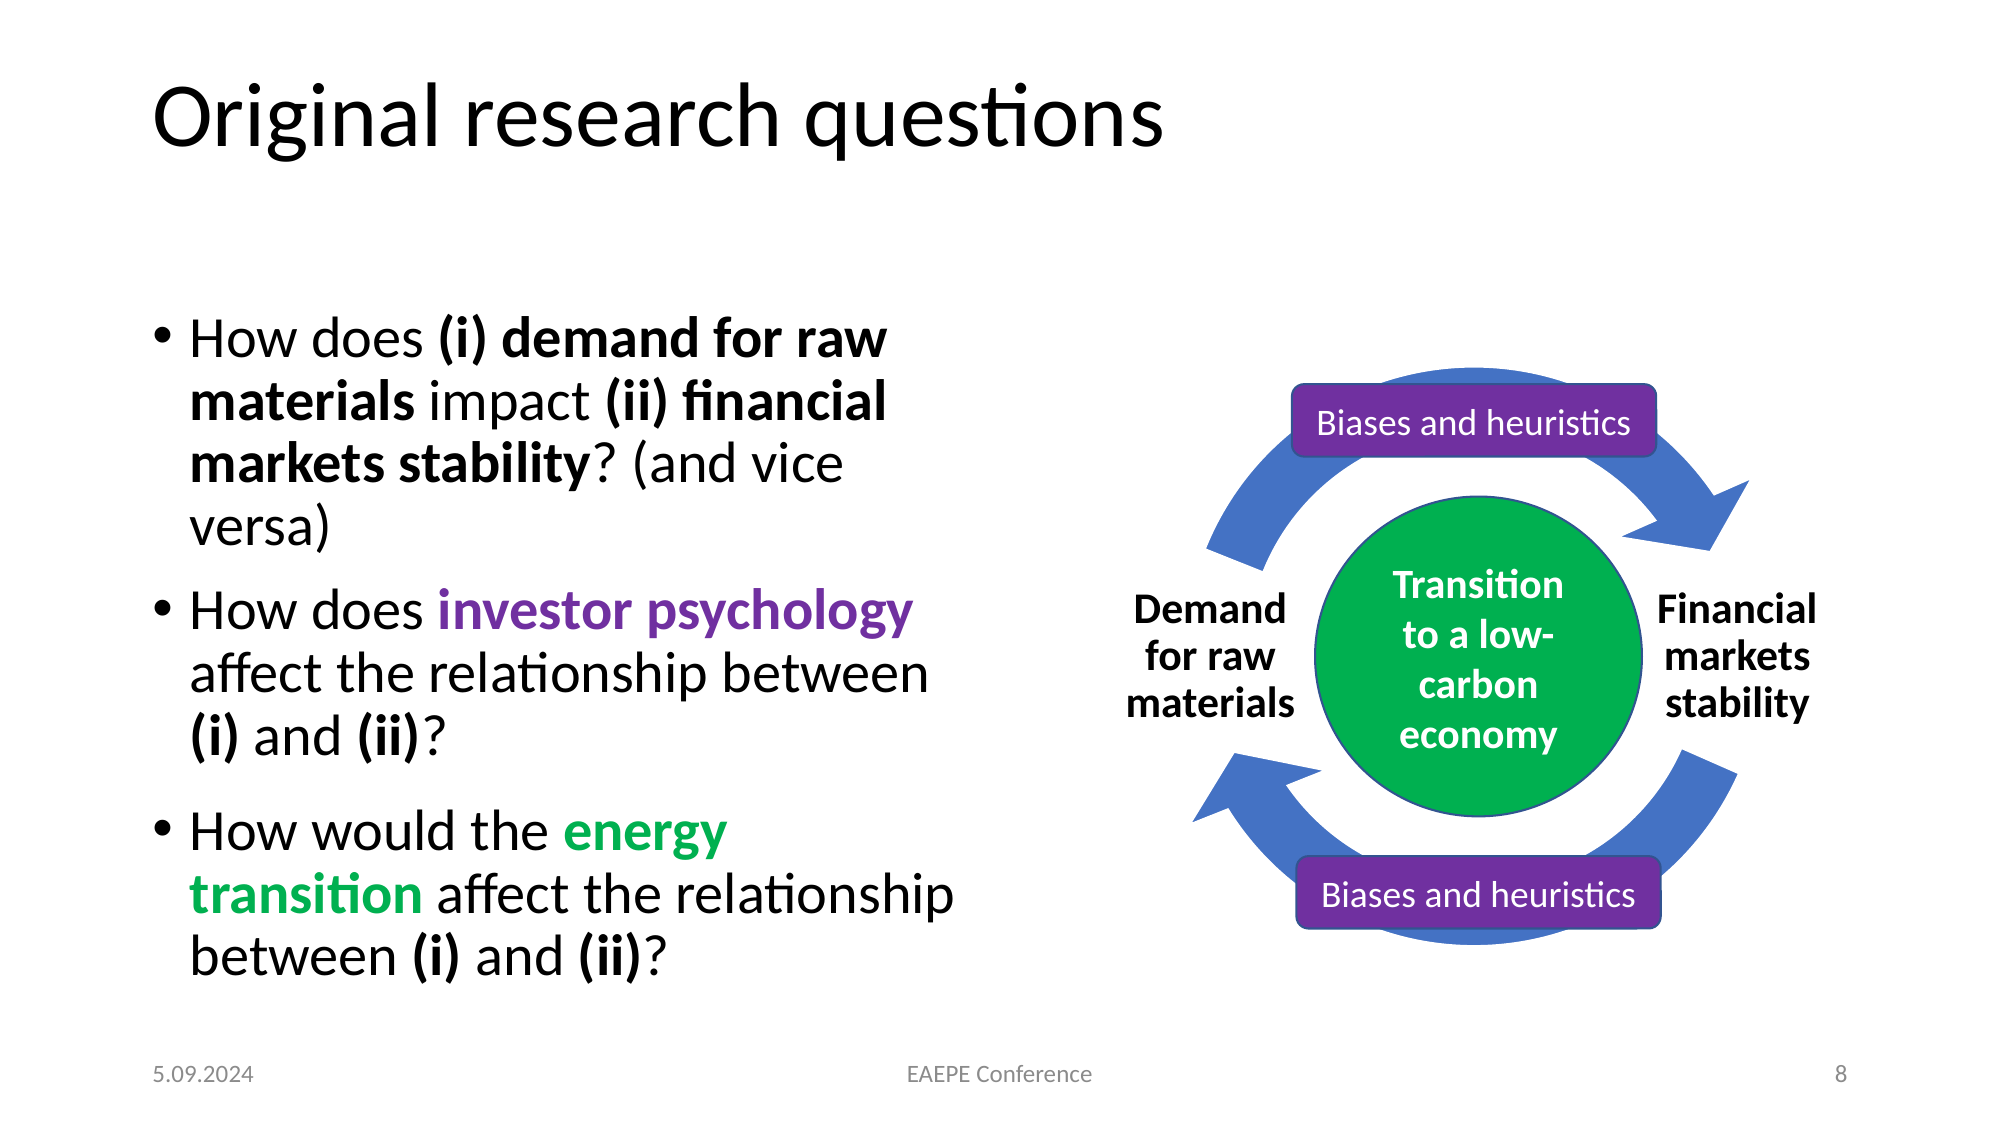

Original research questions
How does (i) demand for raw materials impact (ii) financial markets stability? (and vice versa)

Financial markets stability
Demand for raw materials
Biases and heuristics
Transition to a low-carbon economy
How does investor psychology affect the relationship between (i) and (ii)?
How would the energy transition affect the relationship between (i) and (ii)?

Biases and heuristics
5.09.2024
EAEPE Conference
8